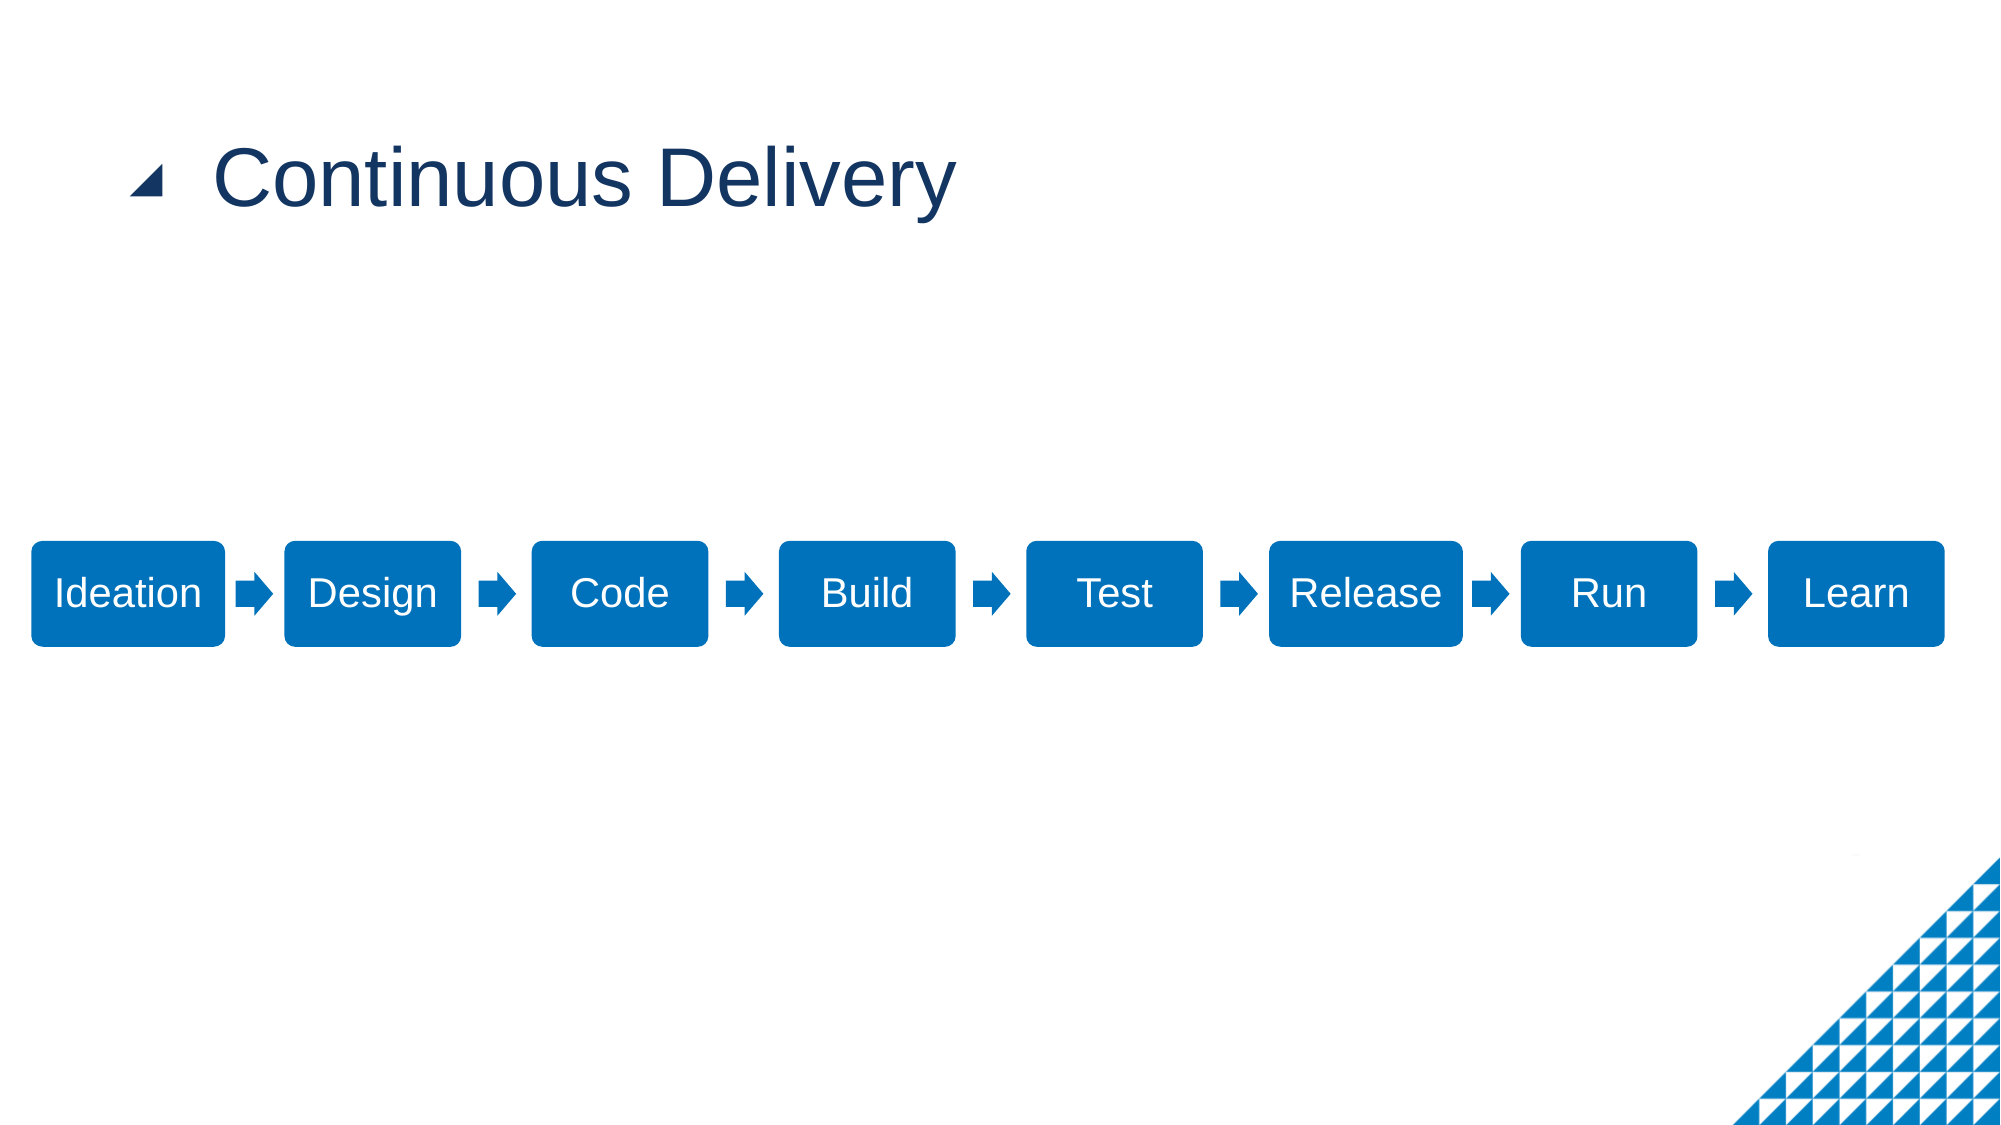

# Continuous Delivery

Ideation
Design
Code
Build
Test
Release
Run
Learn